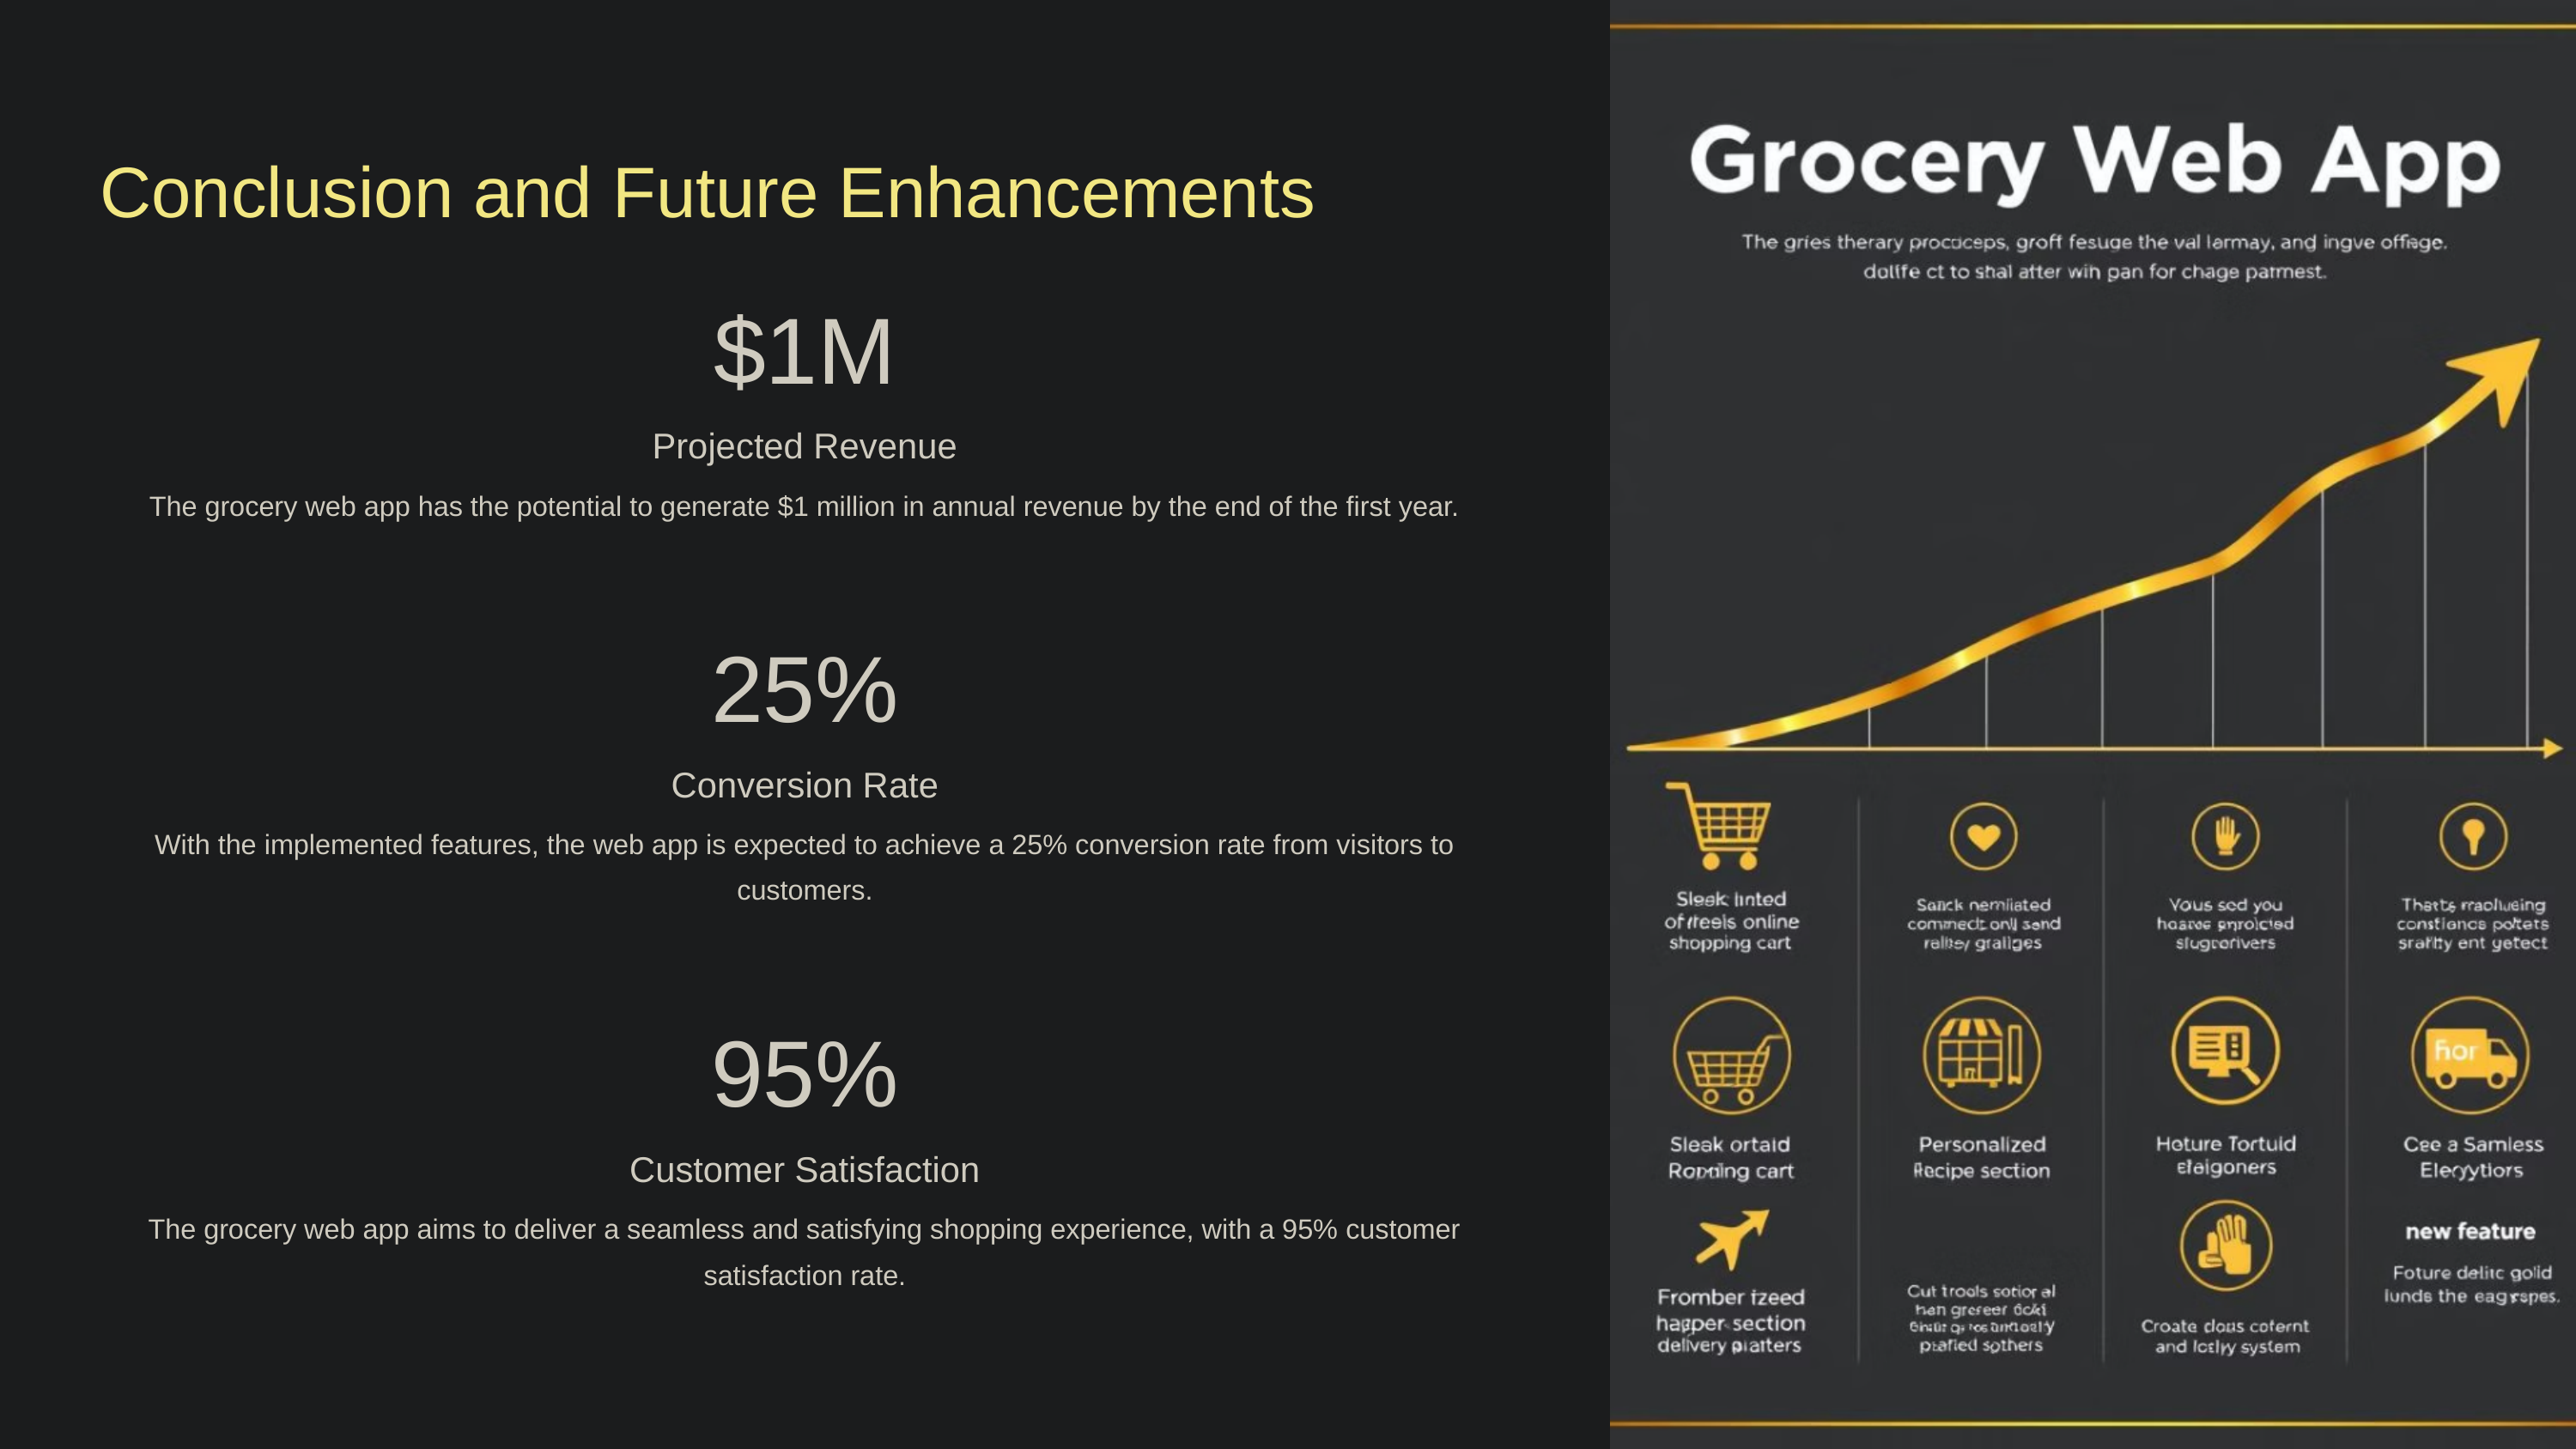

Conclusion and Future Enhancements
$1M
Projected Revenue
The grocery web app has the potential to generate $1 million in annual revenue by the end of the first year.
25%
Conversion Rate
With the implemented features, the web app is expected to achieve a 25% conversion rate from visitors to customers.
95%
Customer Satisfaction
The grocery web app aims to deliver a seamless and satisfying shopping experience, with a 95% customer satisfaction rate.